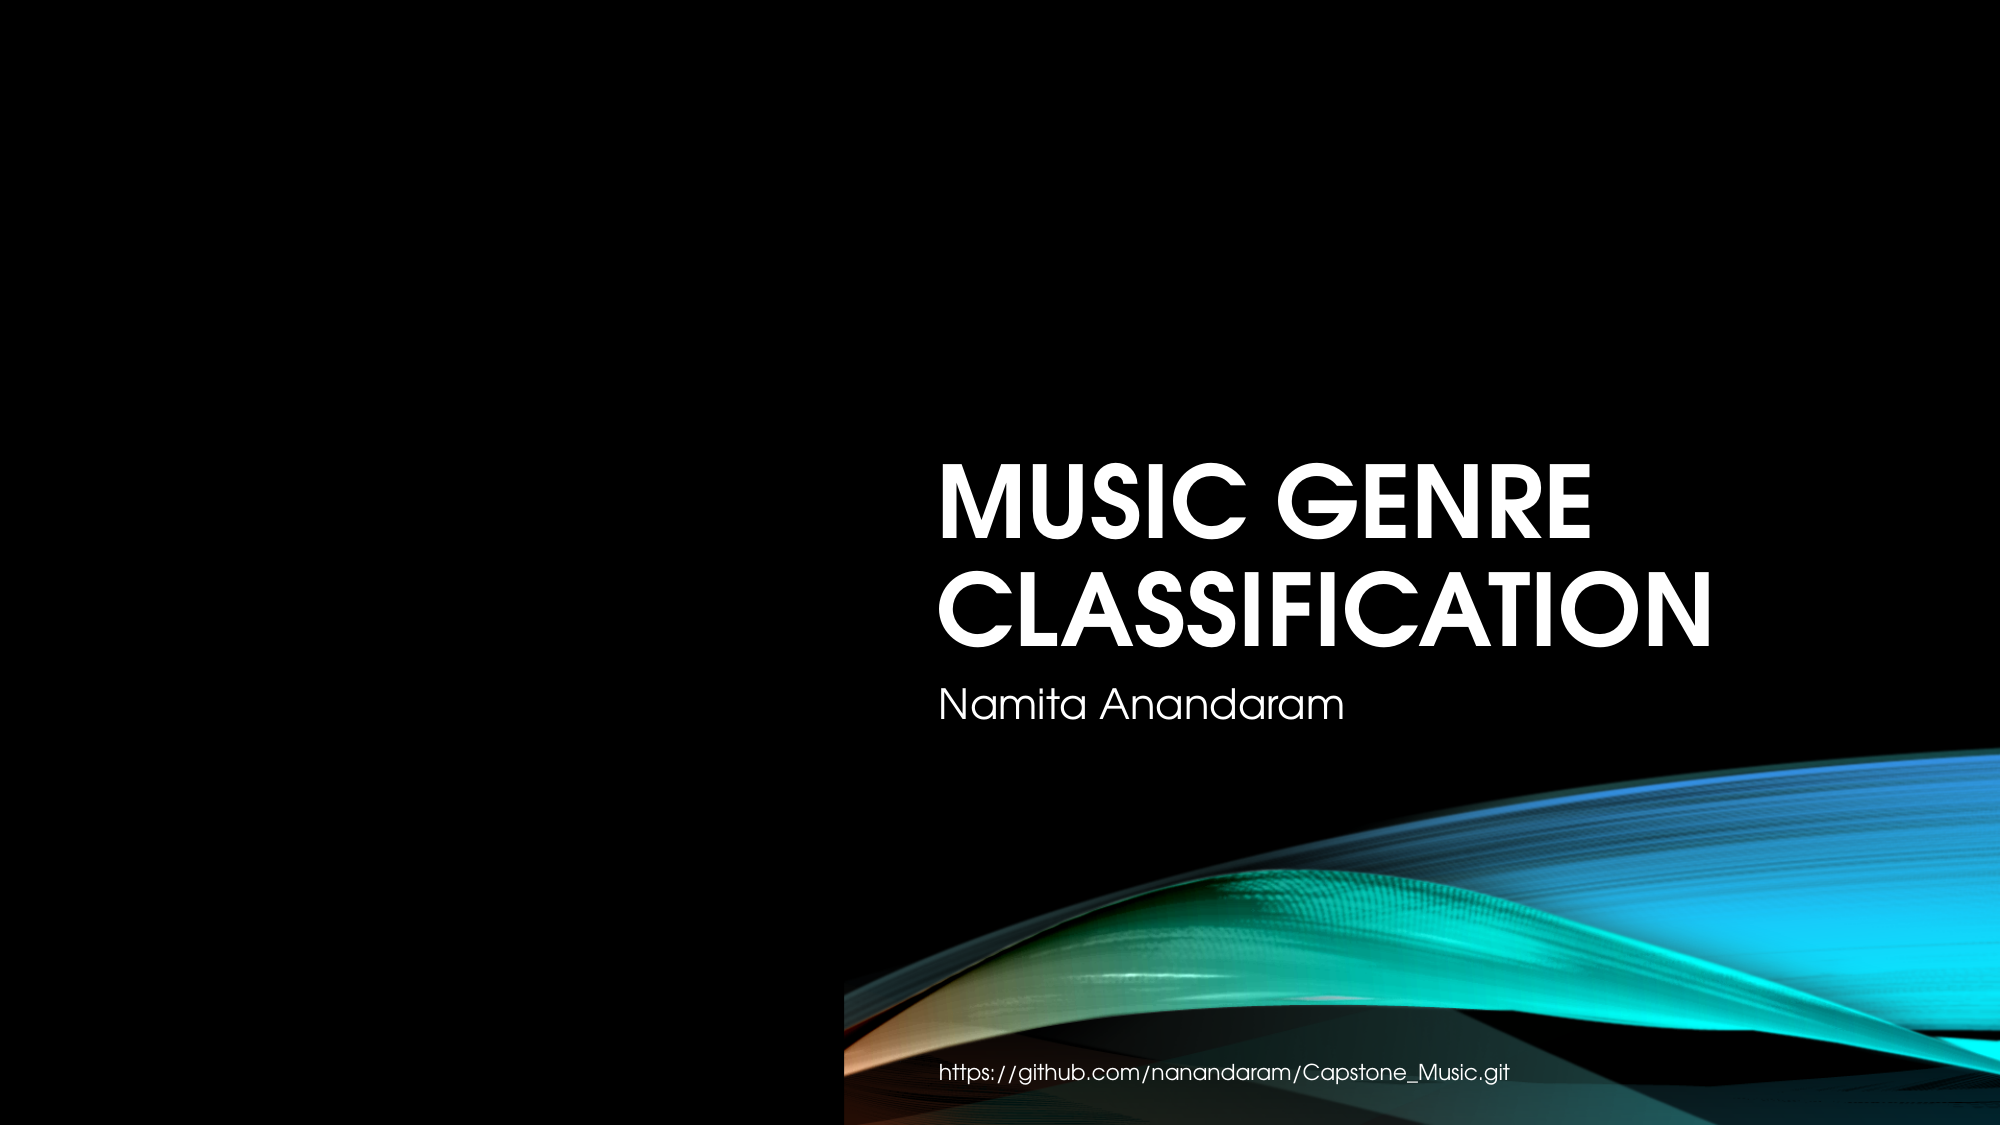

# Music Genre Classification
Namita Anandaram

https://github.com/nanandaram/Capstone_Music.git